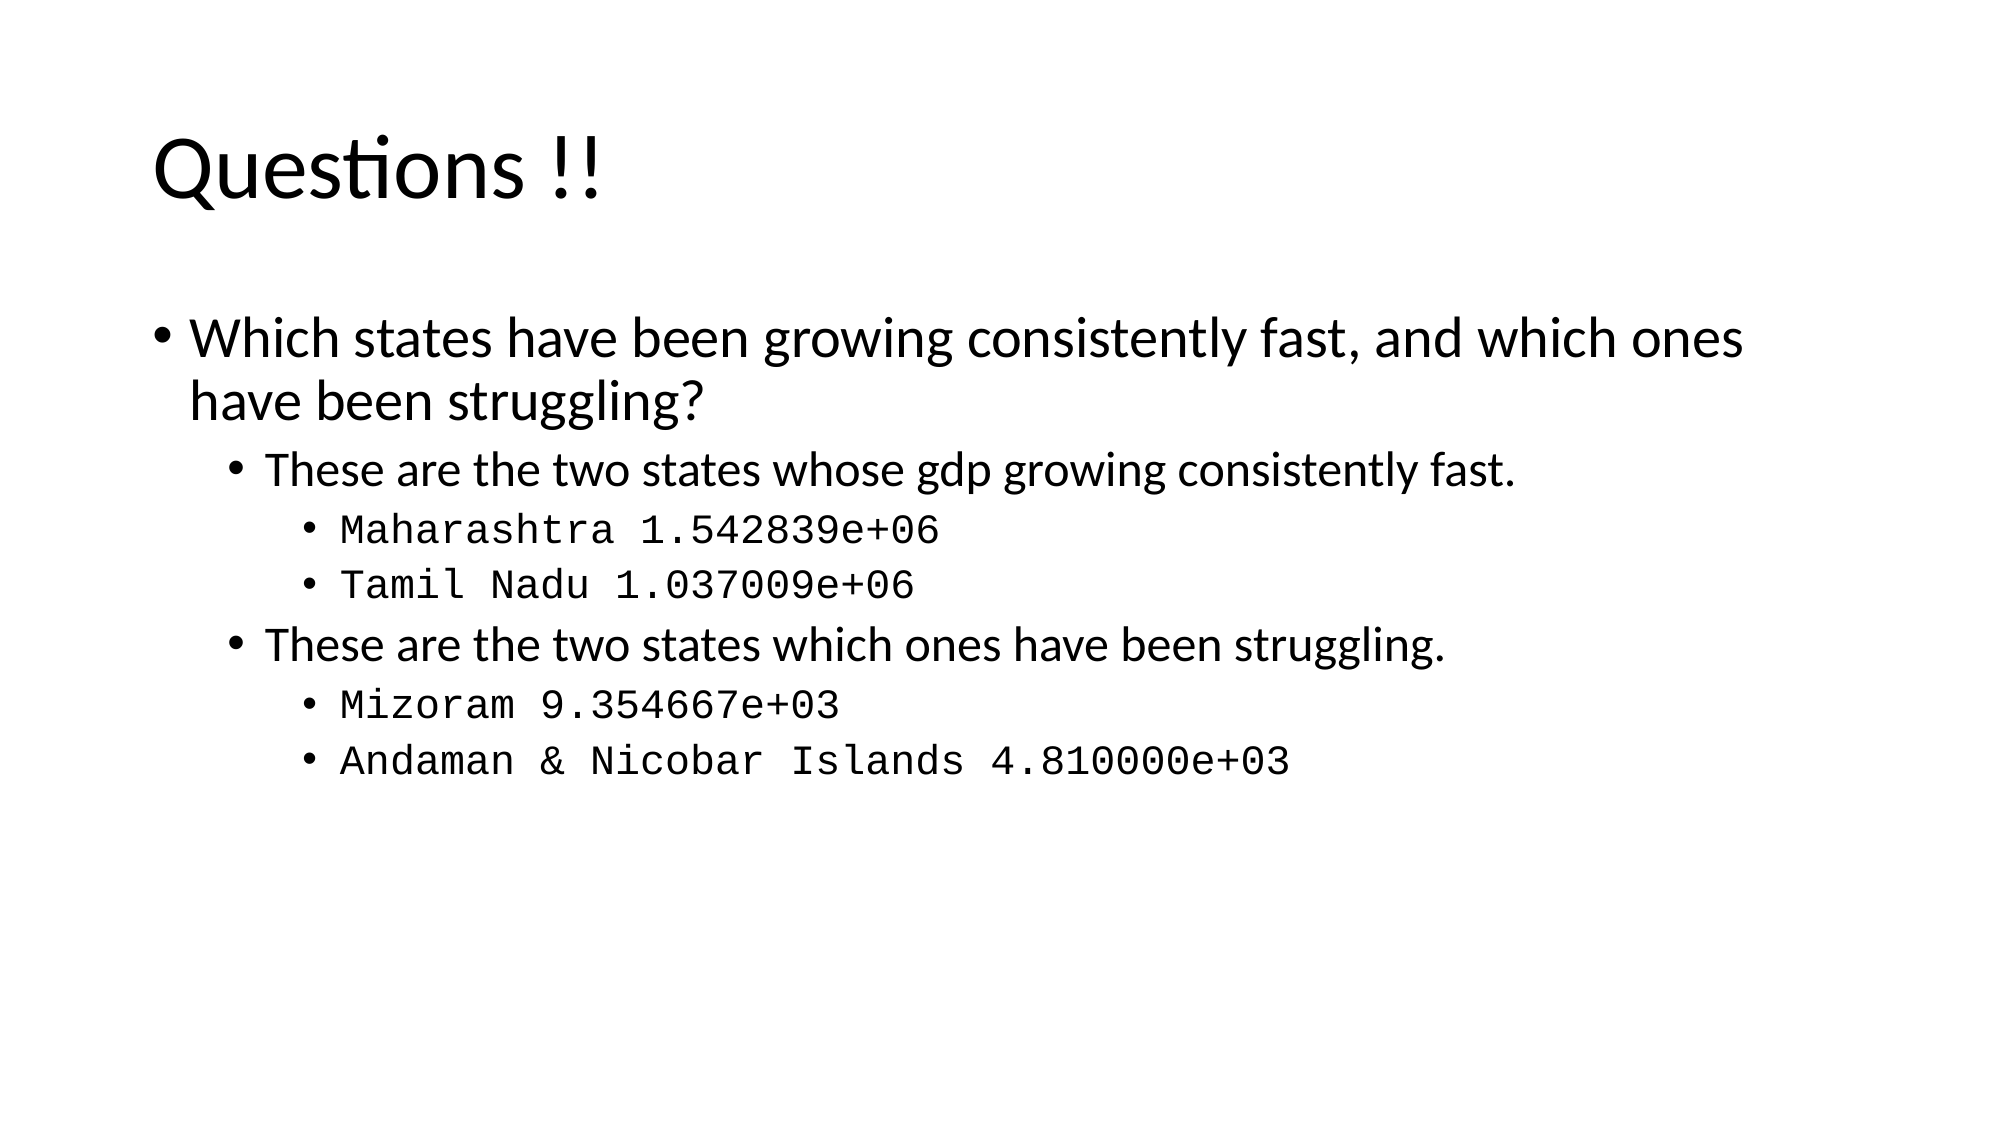

# Questions !!
Which states have been growing consistently fast, and which ones have been struggling?
These are the two states whose gdp growing consistently fast.
Maharashtra 1.542839e+06
Tamil Nadu 1.037009e+06
These are the two states which ones have been struggling.
Mizoram 9.354667e+03
Andaman & Nicobar Islands 4.810000e+03